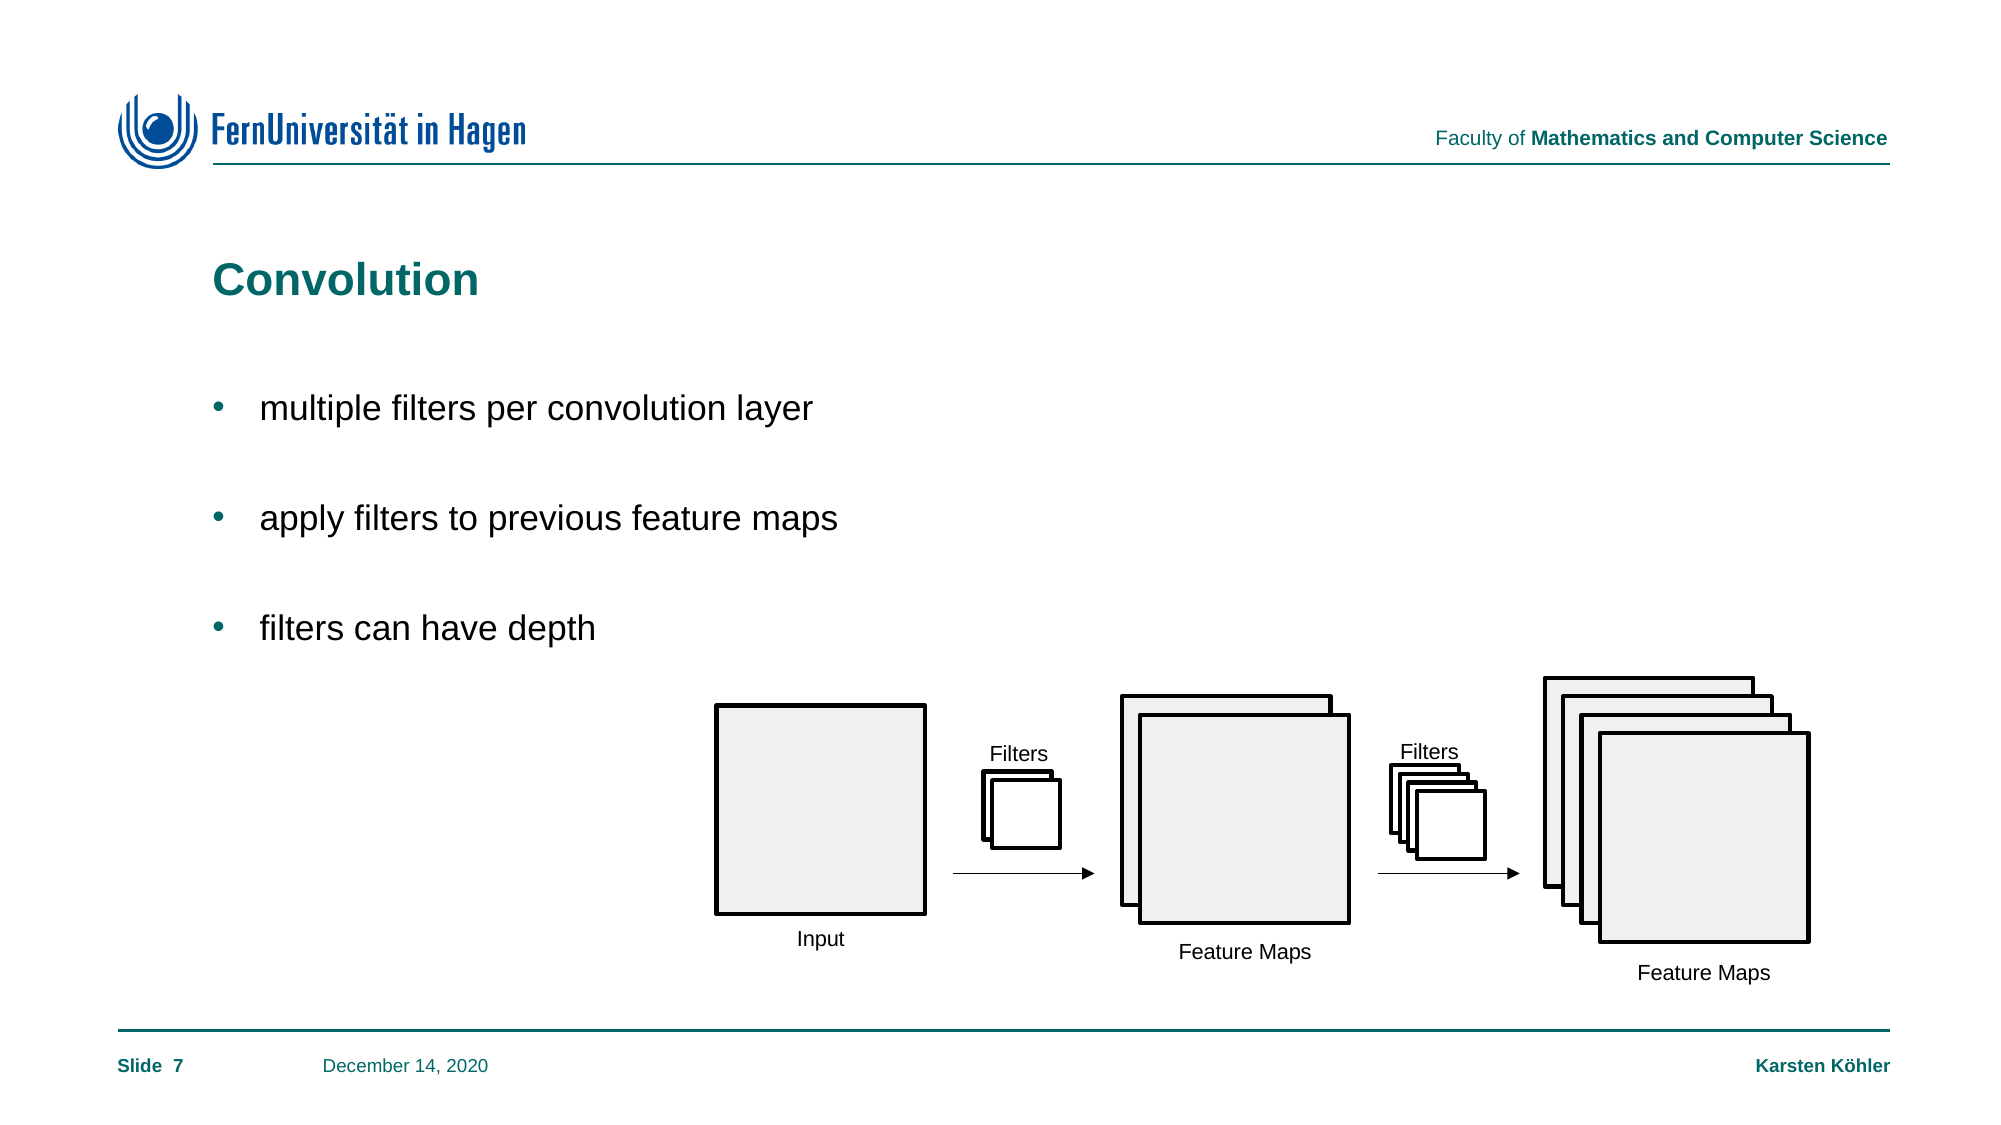

# Convolution
multiple filters per convolution layer
apply filters to previous feature maps
filters can have depth

Feature Maps

Feature Maps

Input
Filters

Filters

7
December 14, 2020
Karsten Köhler